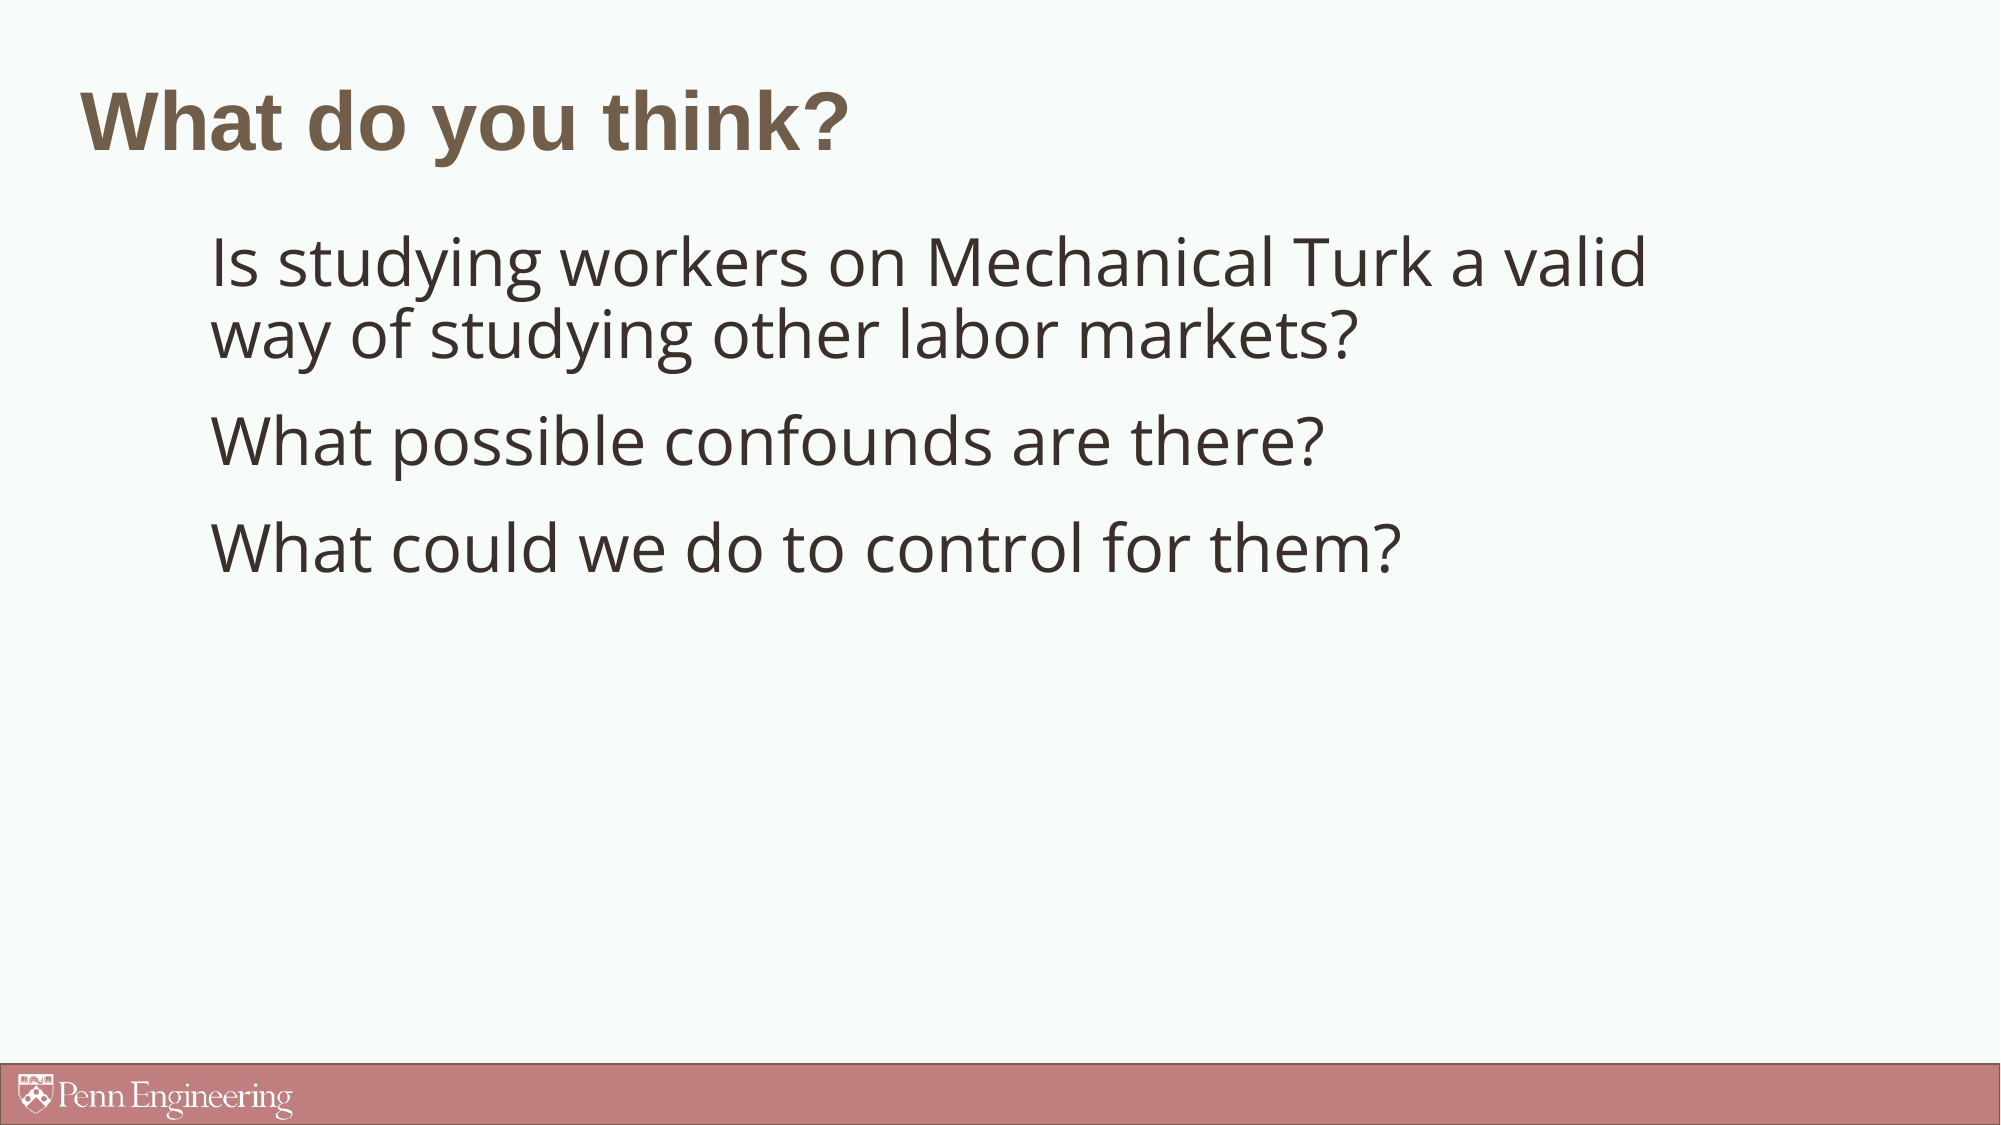

# What do you think?
Is studying workers on Mechanical Turk a valid way of studying other labor markets?
What possible confounds are there?
What could we do to control for them?